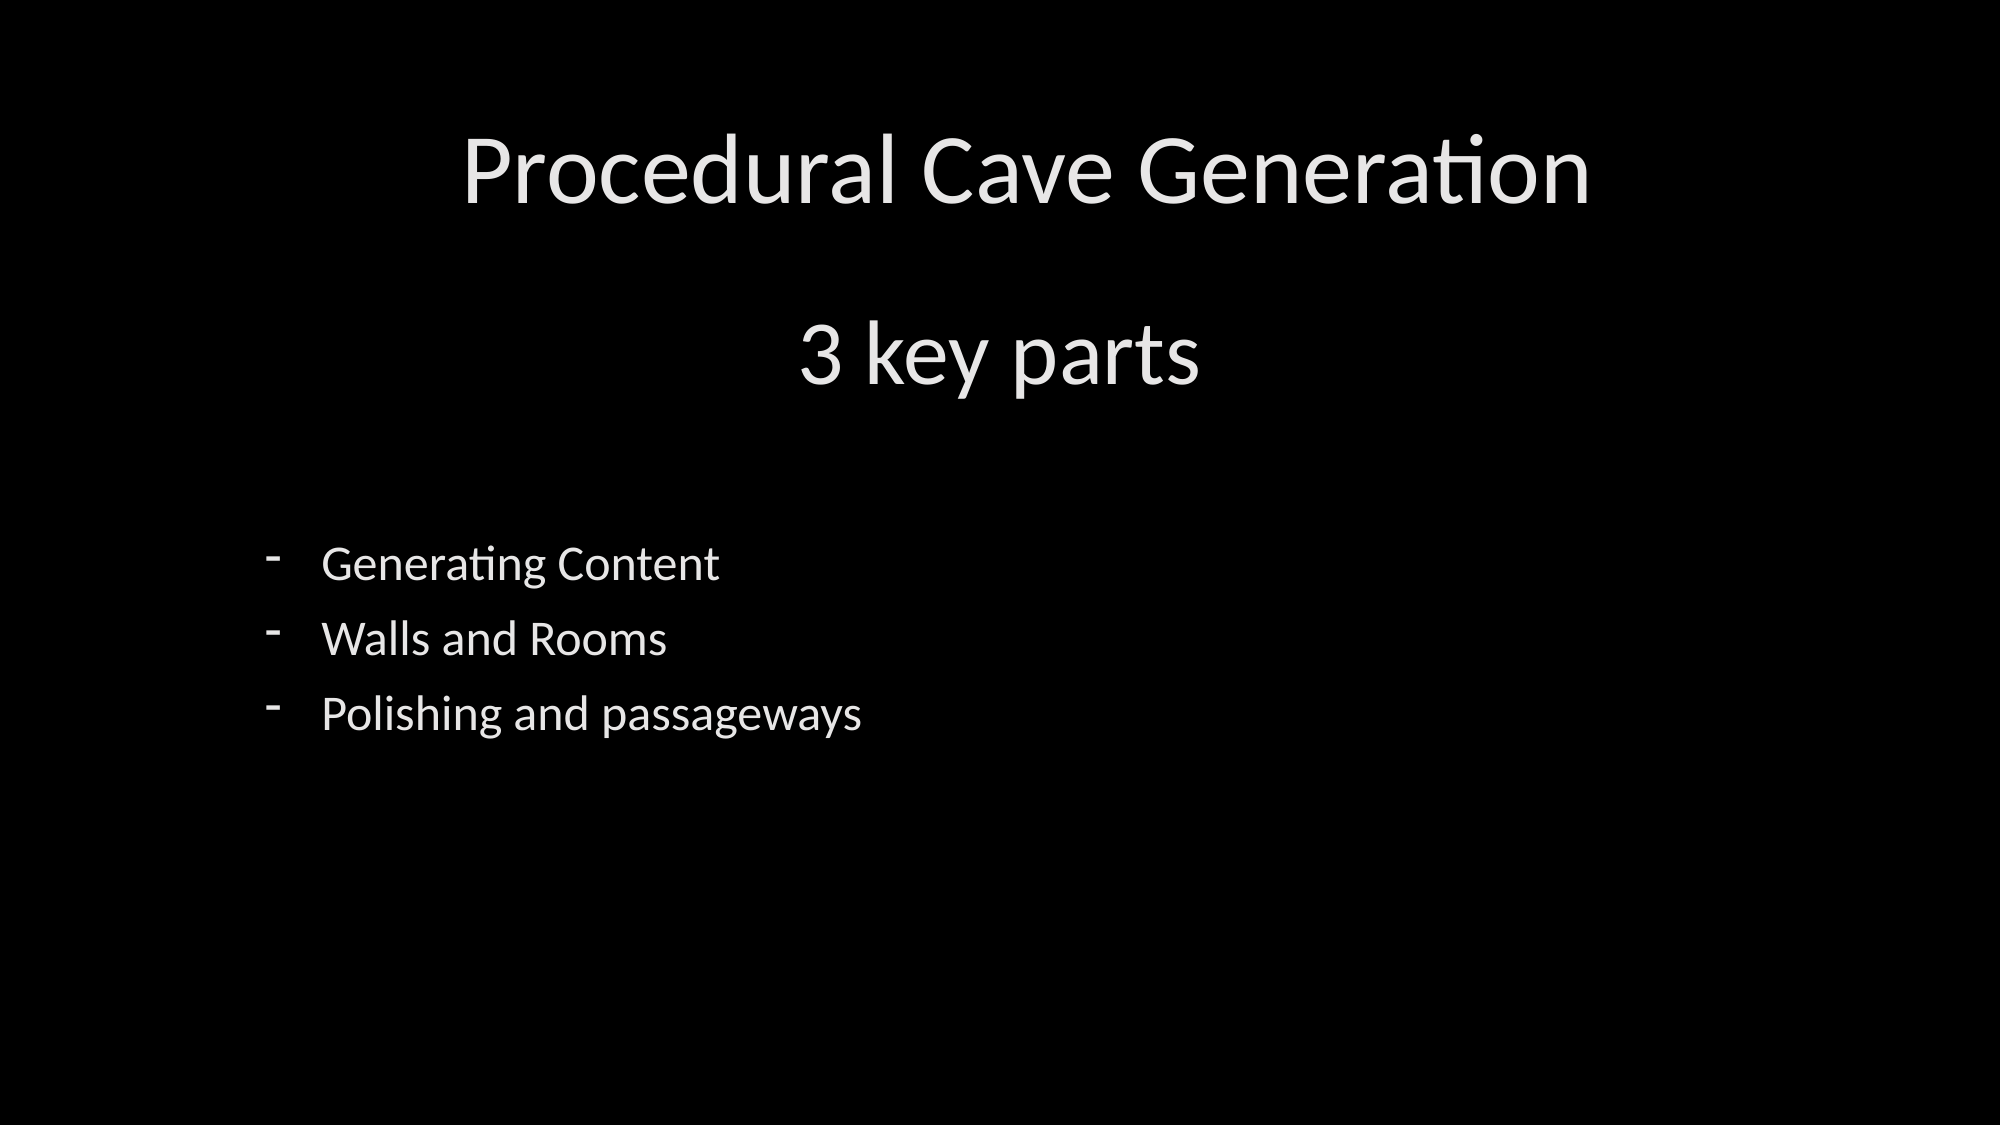

Procedural Cave Generation
# 3 key parts
Generating Content
Walls and Rooms
Polishing and passageways